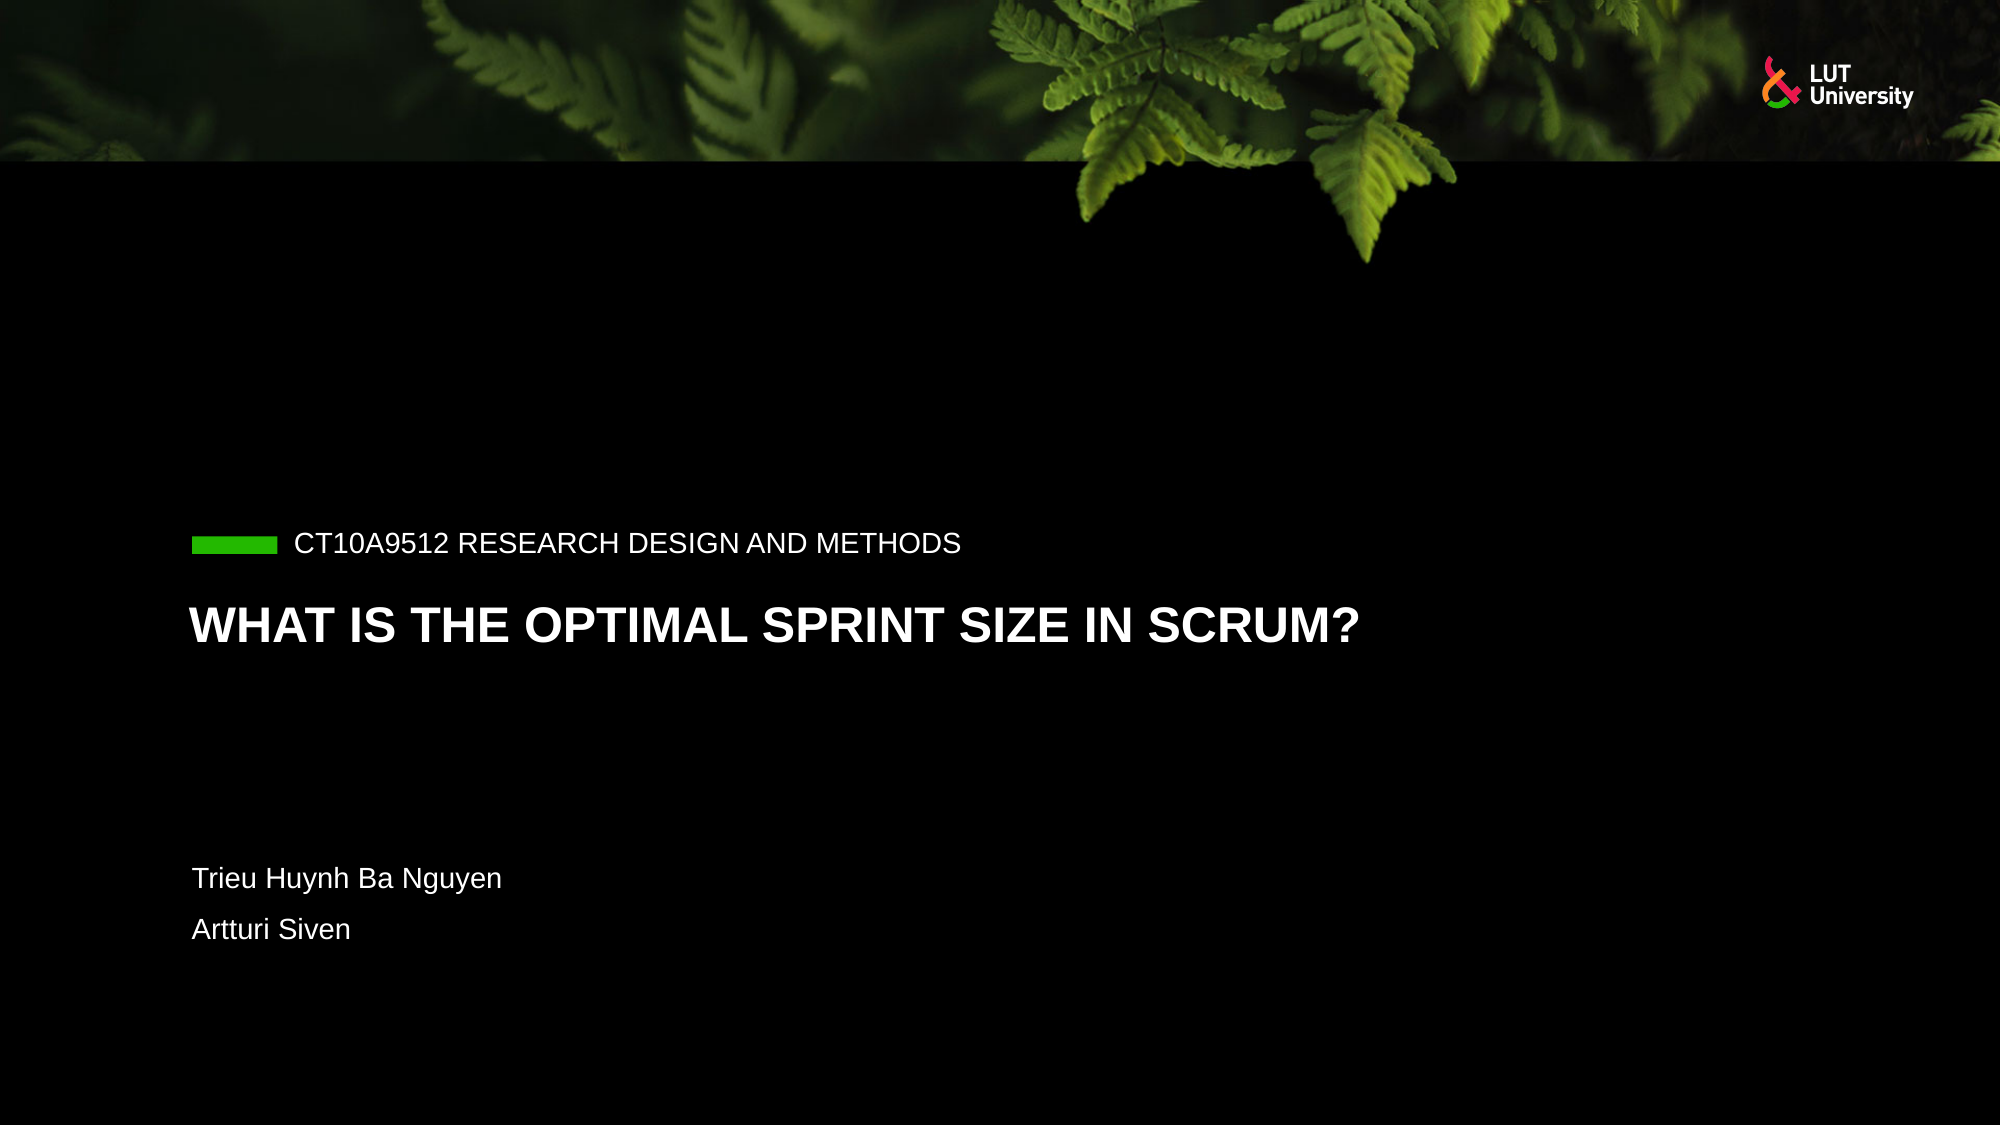

CT10A9512 Research Design and Methods
# WHAT IS THE OPTIMAL SPRINT SIZE IN SCRUM?

Trieu Huynh Ba Nguyen
Artturi Siven